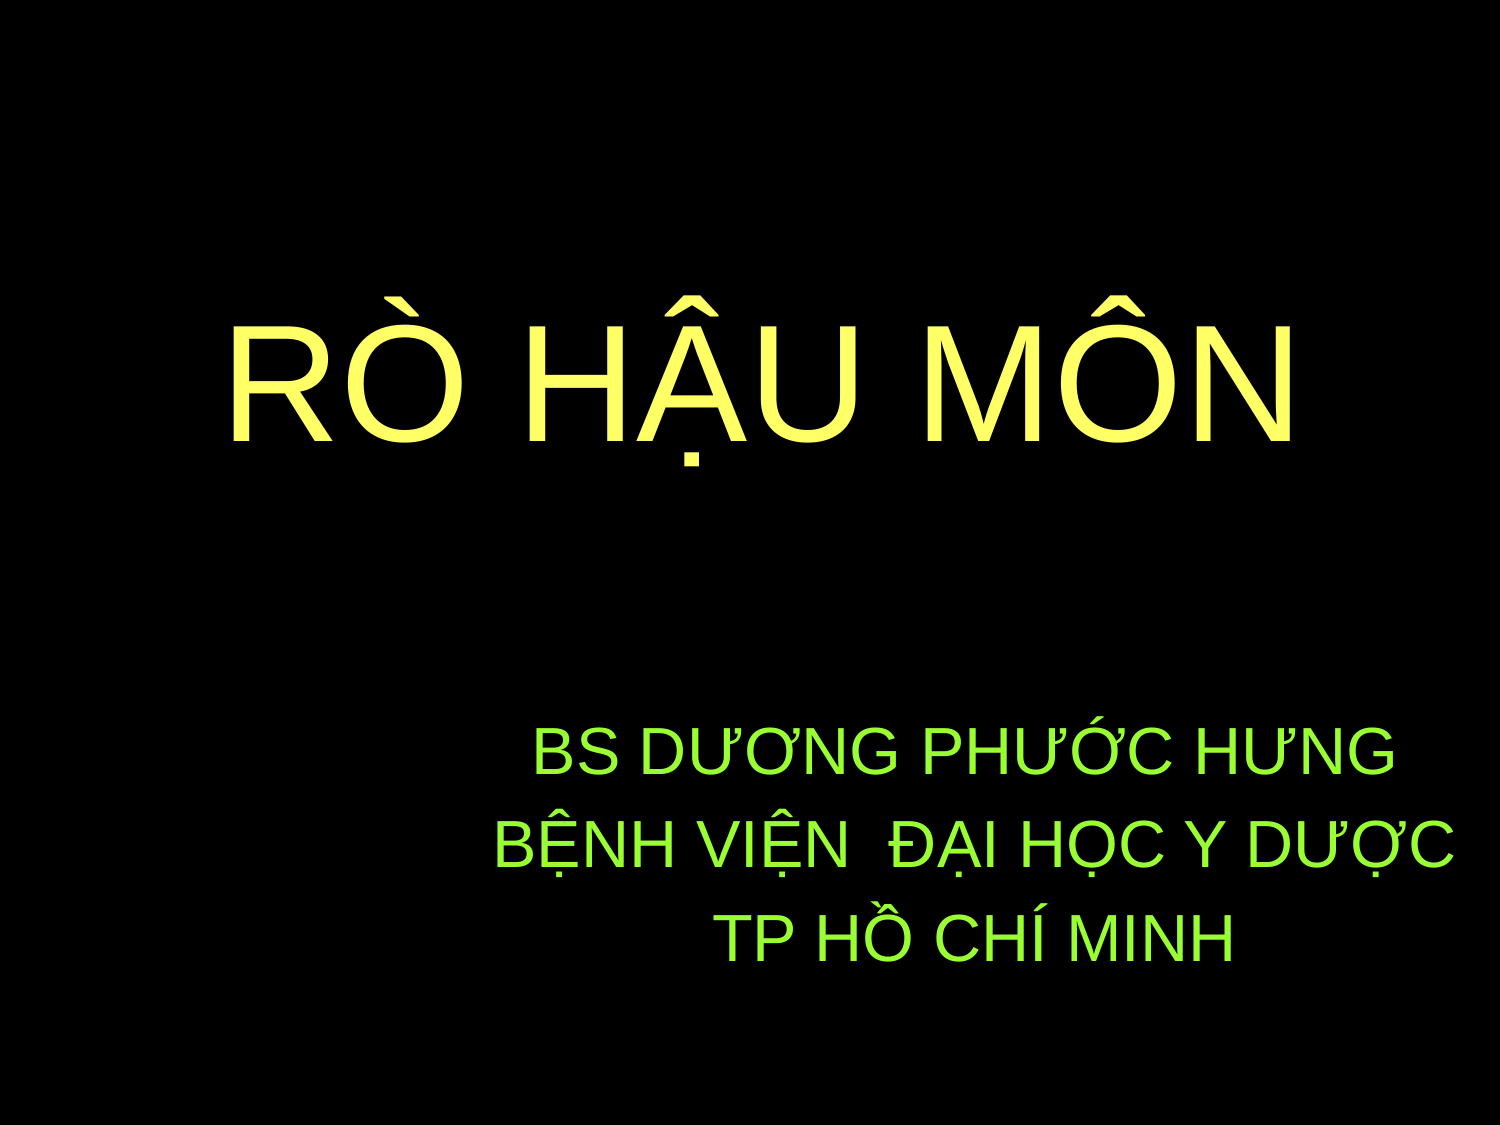

# RÒ HẬU MÔN
BS DƯƠNG PHƯỚC HƯNG
BỆNH VIỆN  ĐẠI HỌC Y DƯỢC
TP HỒ CHÍ MINH